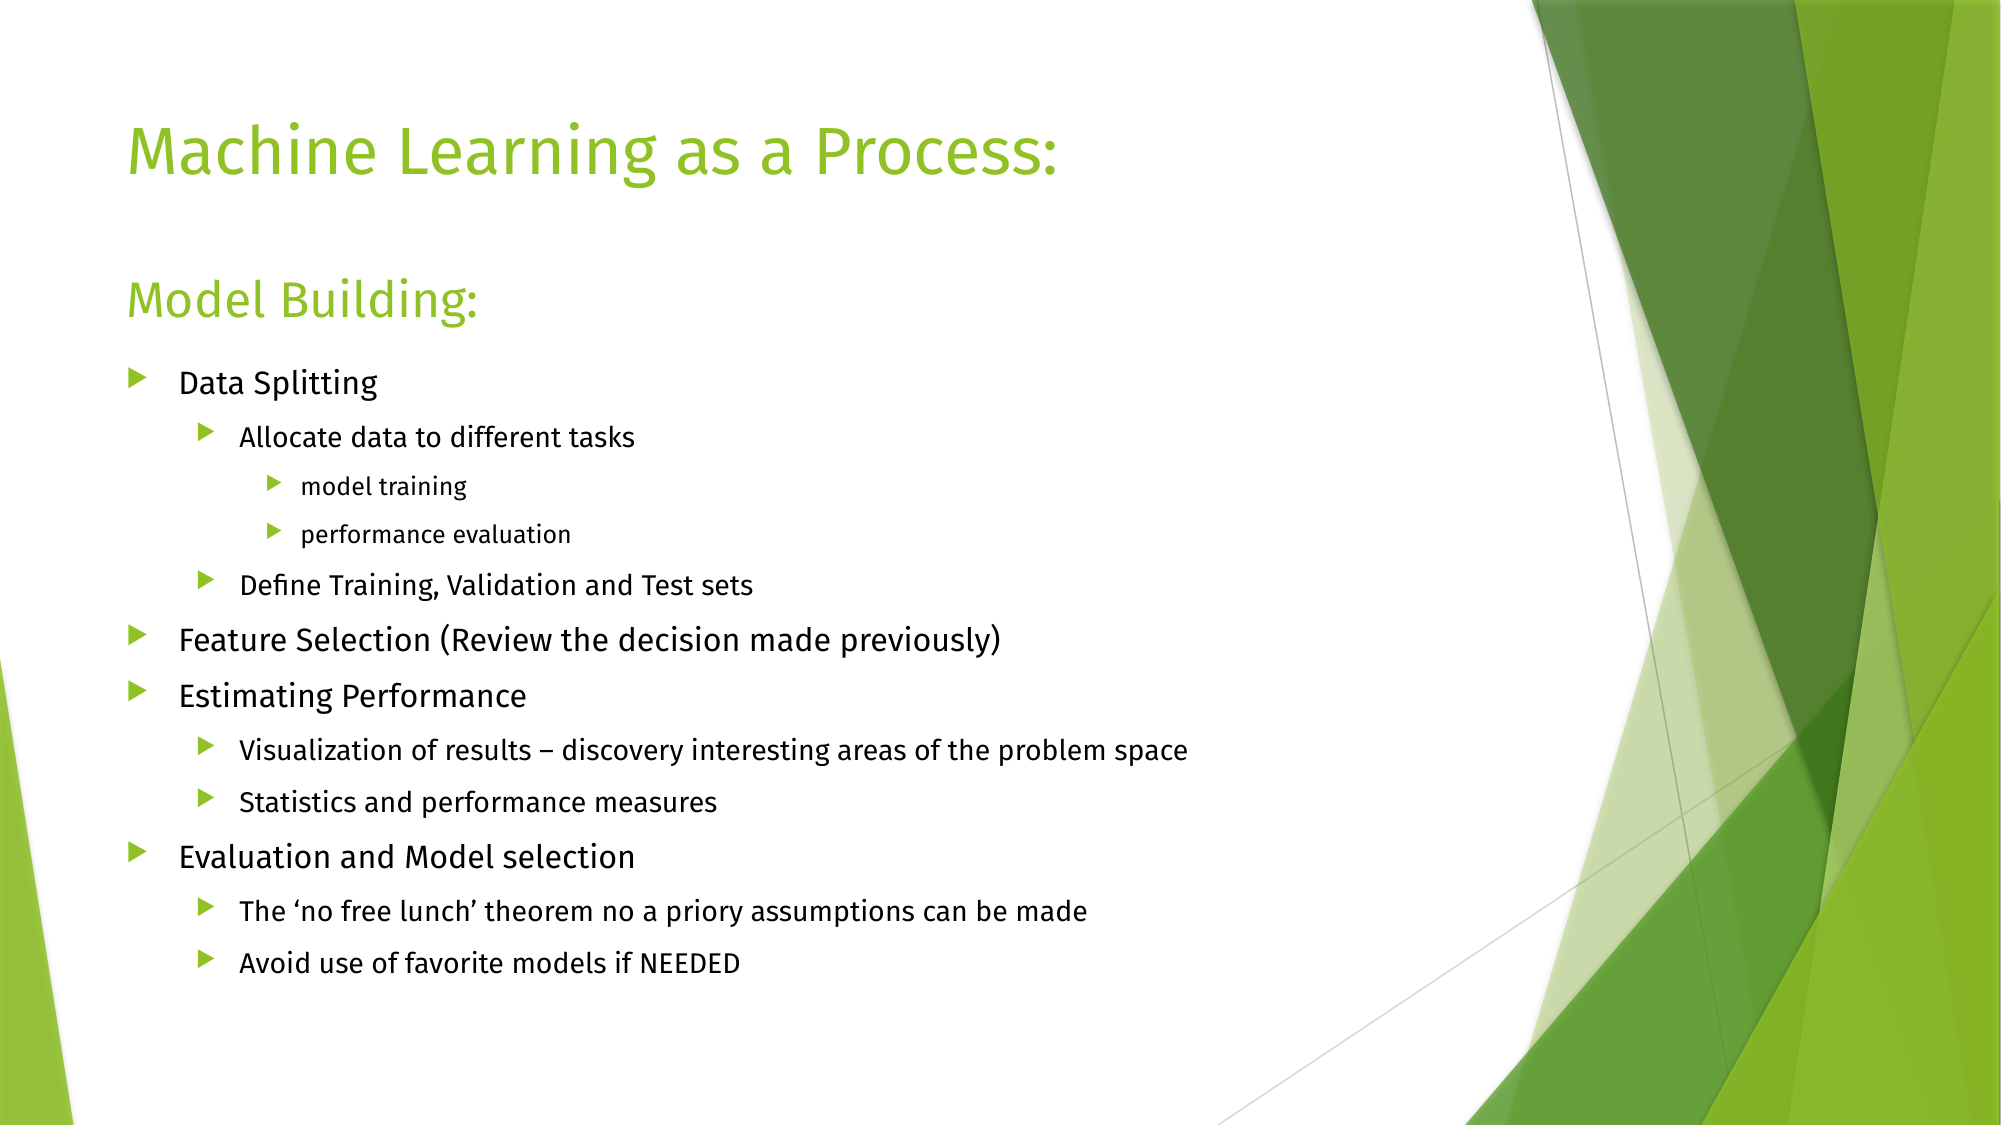

# Machine Learning as a Process: Model Building:
Data Splitting
Allocate data to different tasks
model training
performance evaluation
Define Training, Validation and Test sets
Feature Selection (Review the decision made previously)
Estimating Performance
Visualization of results – discovery interesting areas of the problem space
Statistics and performance measures
Evaluation and Model selection
The ‘no free lunch’ theorem no a priory assumptions can be made
Avoid use of favorite models if NEEDED